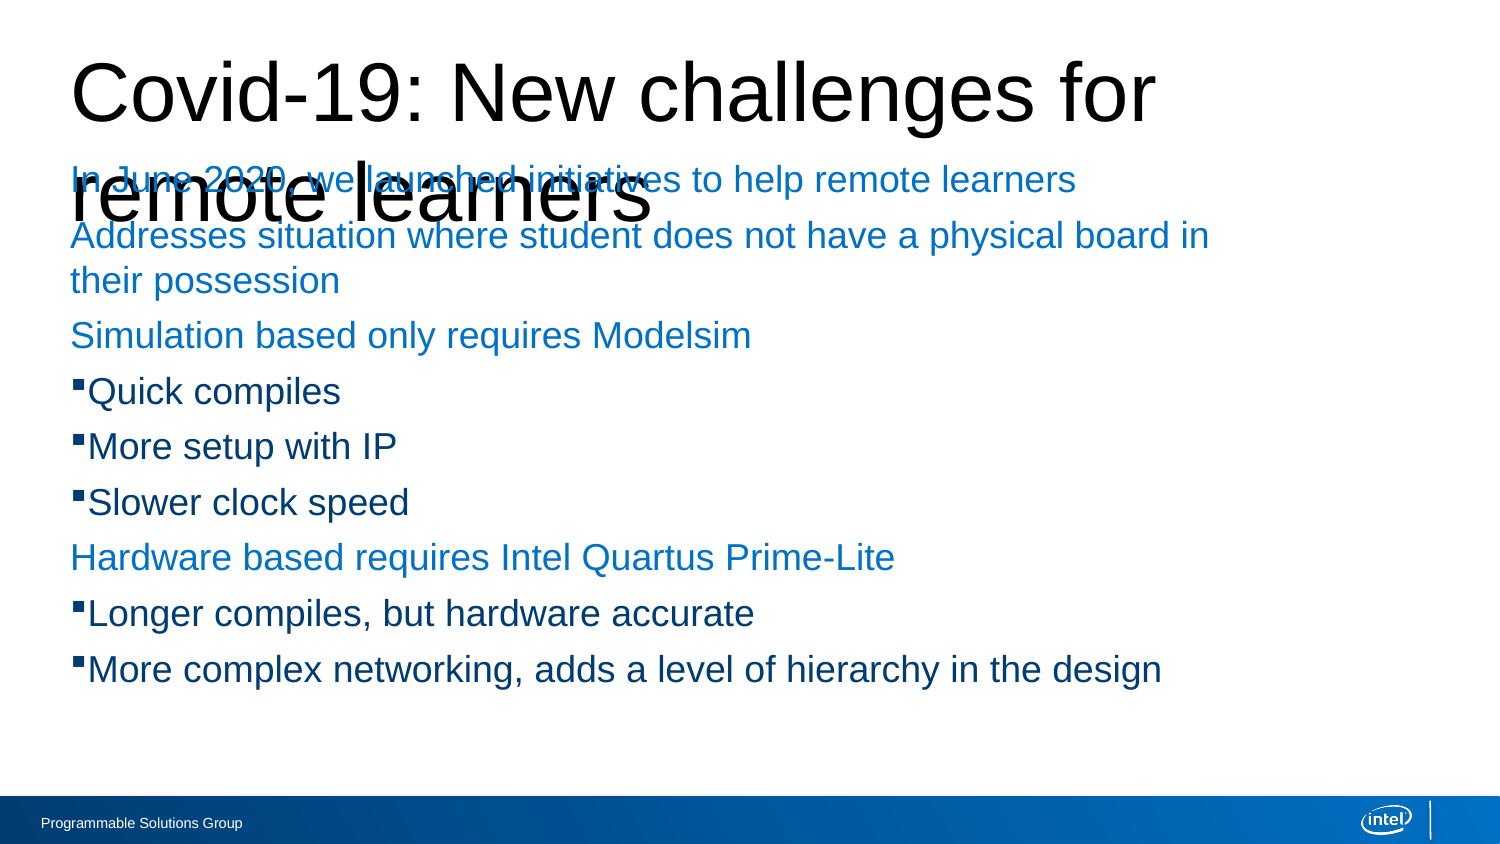

# Covid-19: New challenges for remote learners
In June 2020, we launched initiatives to help remote learners
Addresses situation where student does not have a physical board in their possession
Simulation based only requires Modelsim
Quick compiles
More setup with IP
Slower clock speed
Hardware based requires Intel Quartus Prime-Lite
Longer compiles, but hardware accurate
More complex networking, adds a level of hierarchy in the design